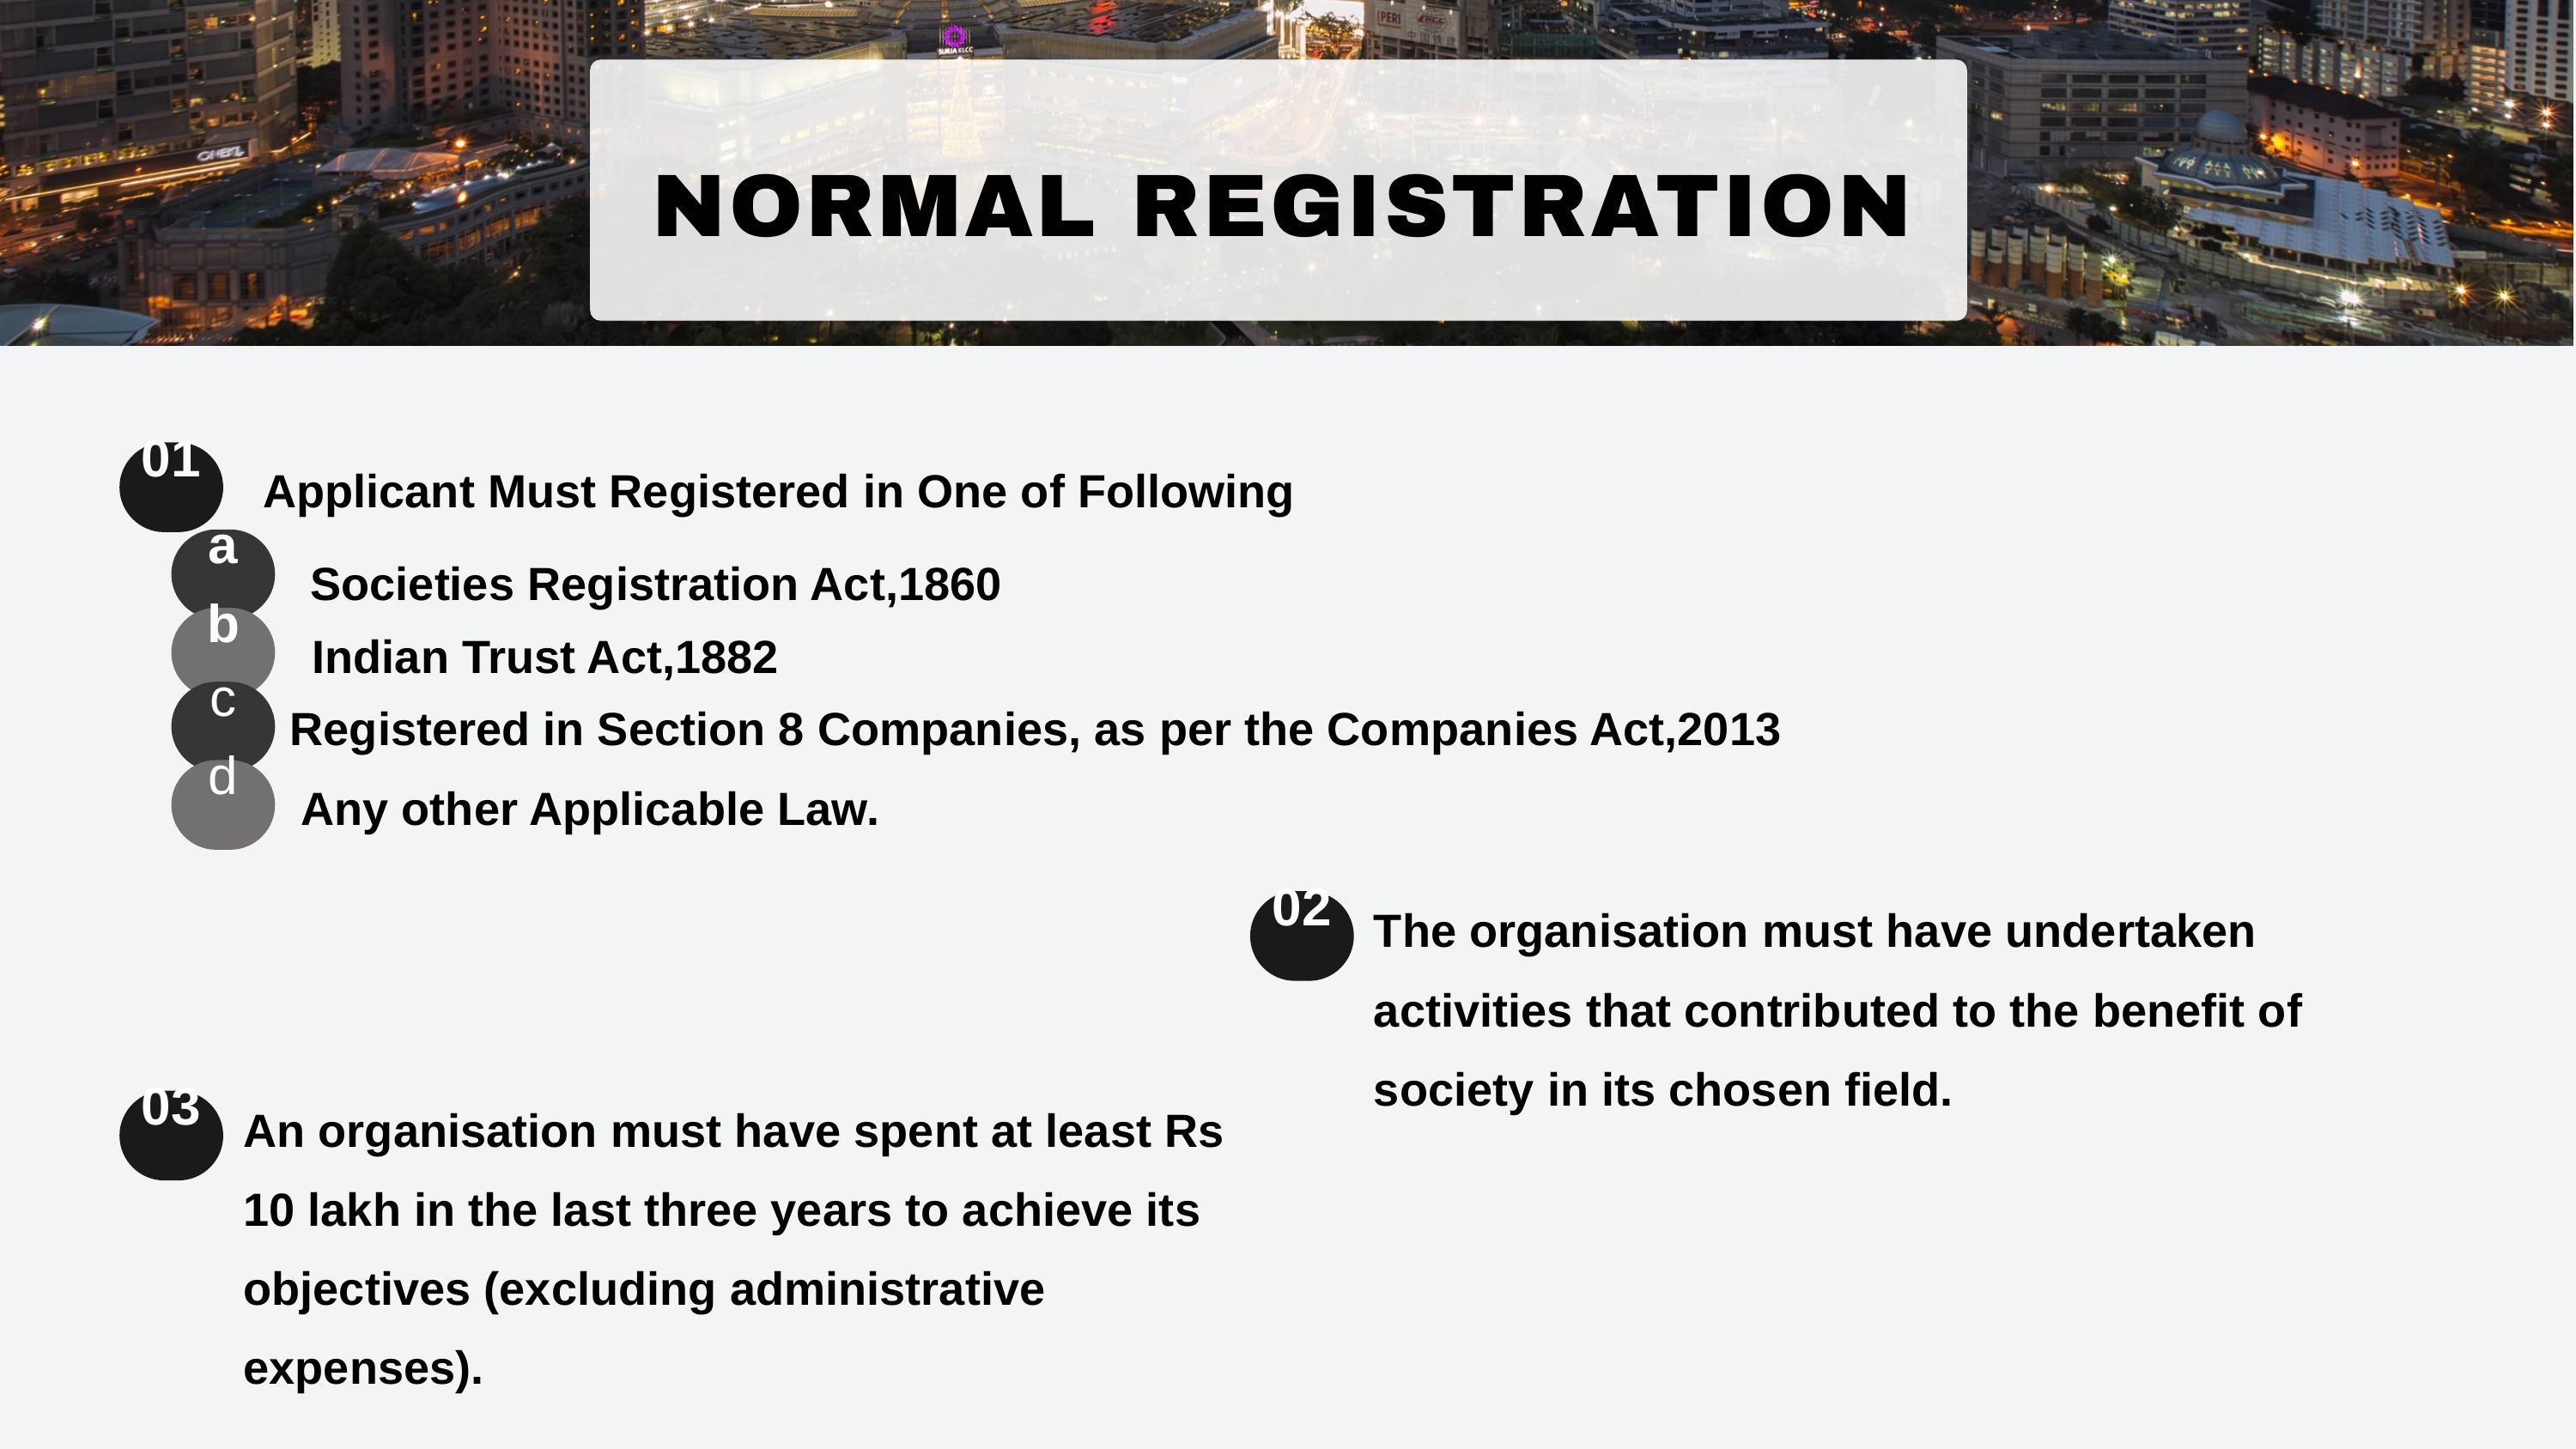

NORMAL REGISTRATION

01
Applicant Must Registered in One of Following

a
Societies Registration Act,1860

b
Indian Trust Act,1882

c
Registered in Section 8 Companies, as per the Companies Act,2013

d
Any other Applicable Law.
The organisation must have undertaken activities that contributed to the benefit of society in its chosen field.

02
An organisation must have spent at least Rs 10 lakh in the last three years to achieve its objectives (excluding administrative expenses).

03